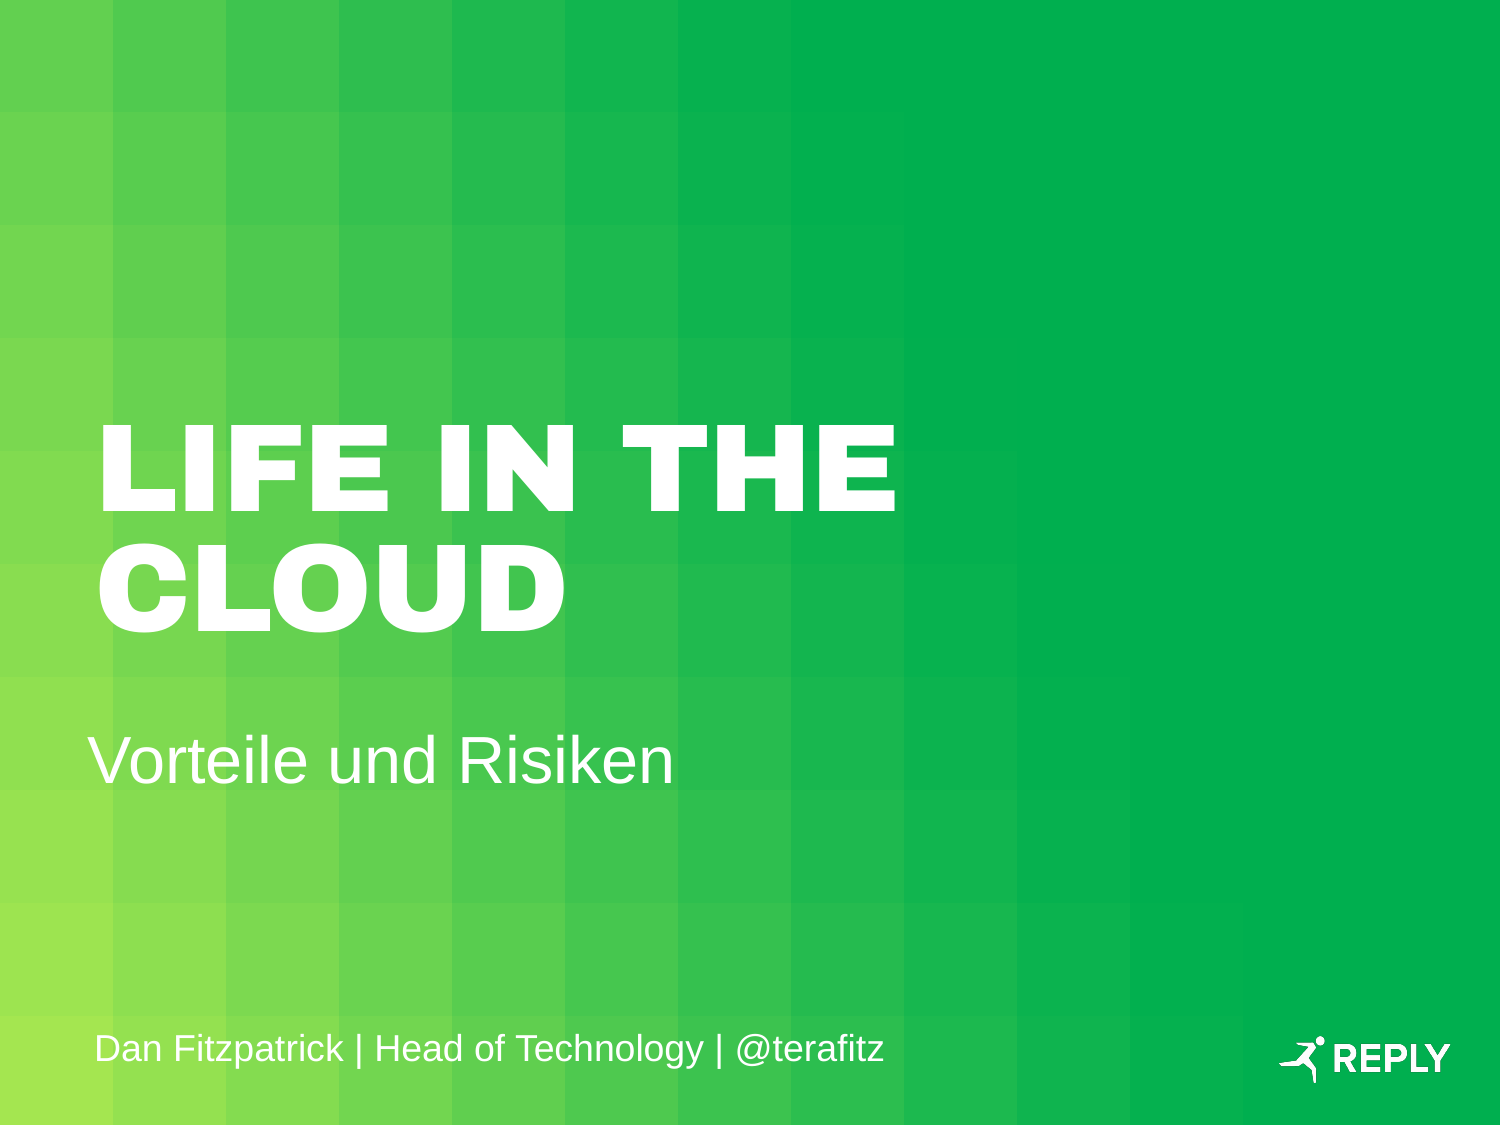

# Life in the cloud
Vorteile und Risiken
Dan Fitzpatrick | Head of Technology | @terafitz